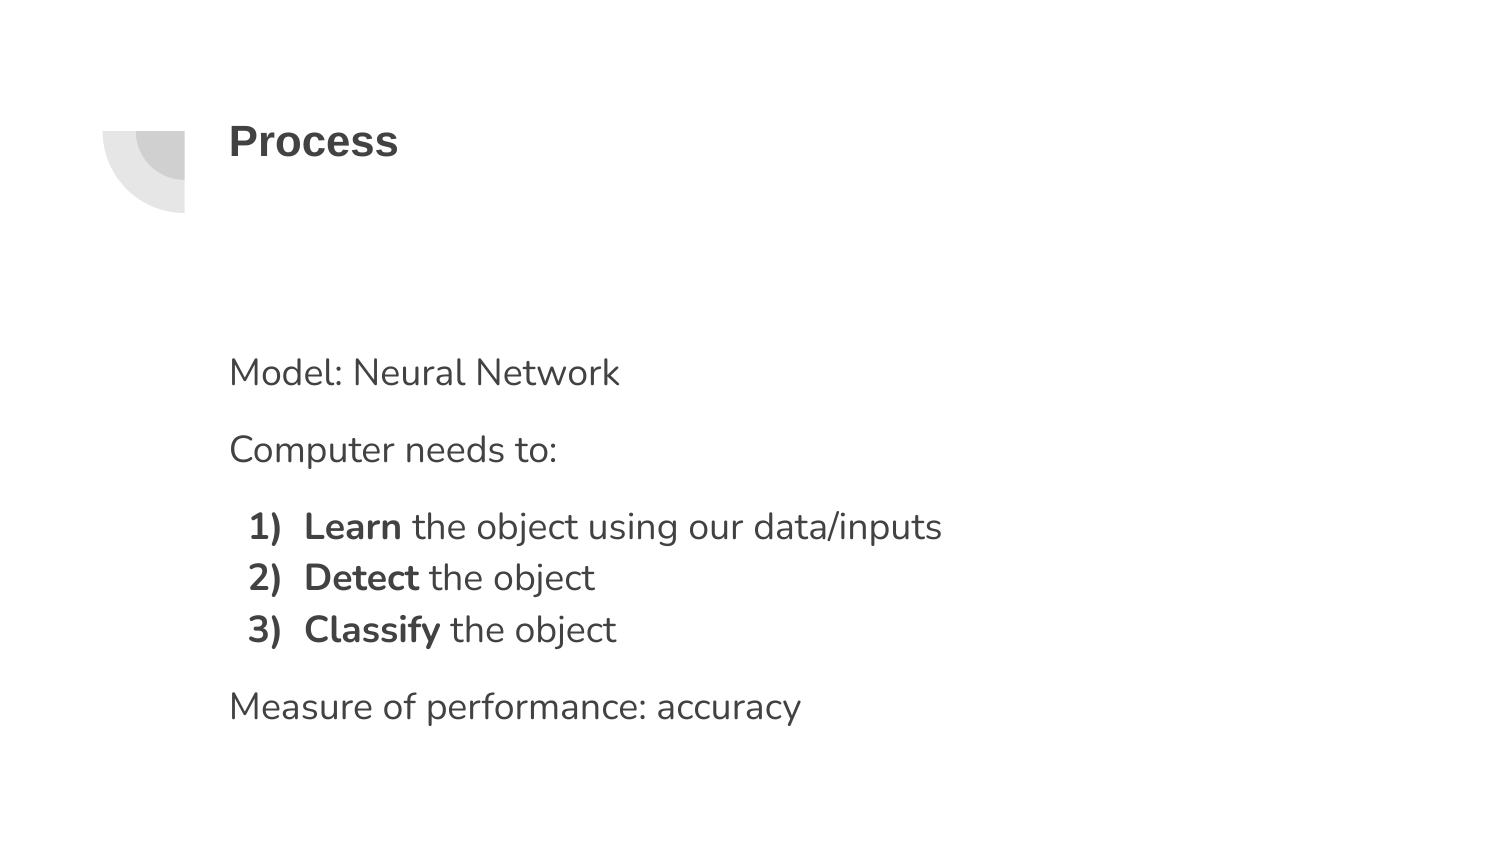

# Process
Model: Neural Network
Computer needs to:
Learn the object using our data/inputs
Detect the object
Classify the object
Measure of performance: accuracy